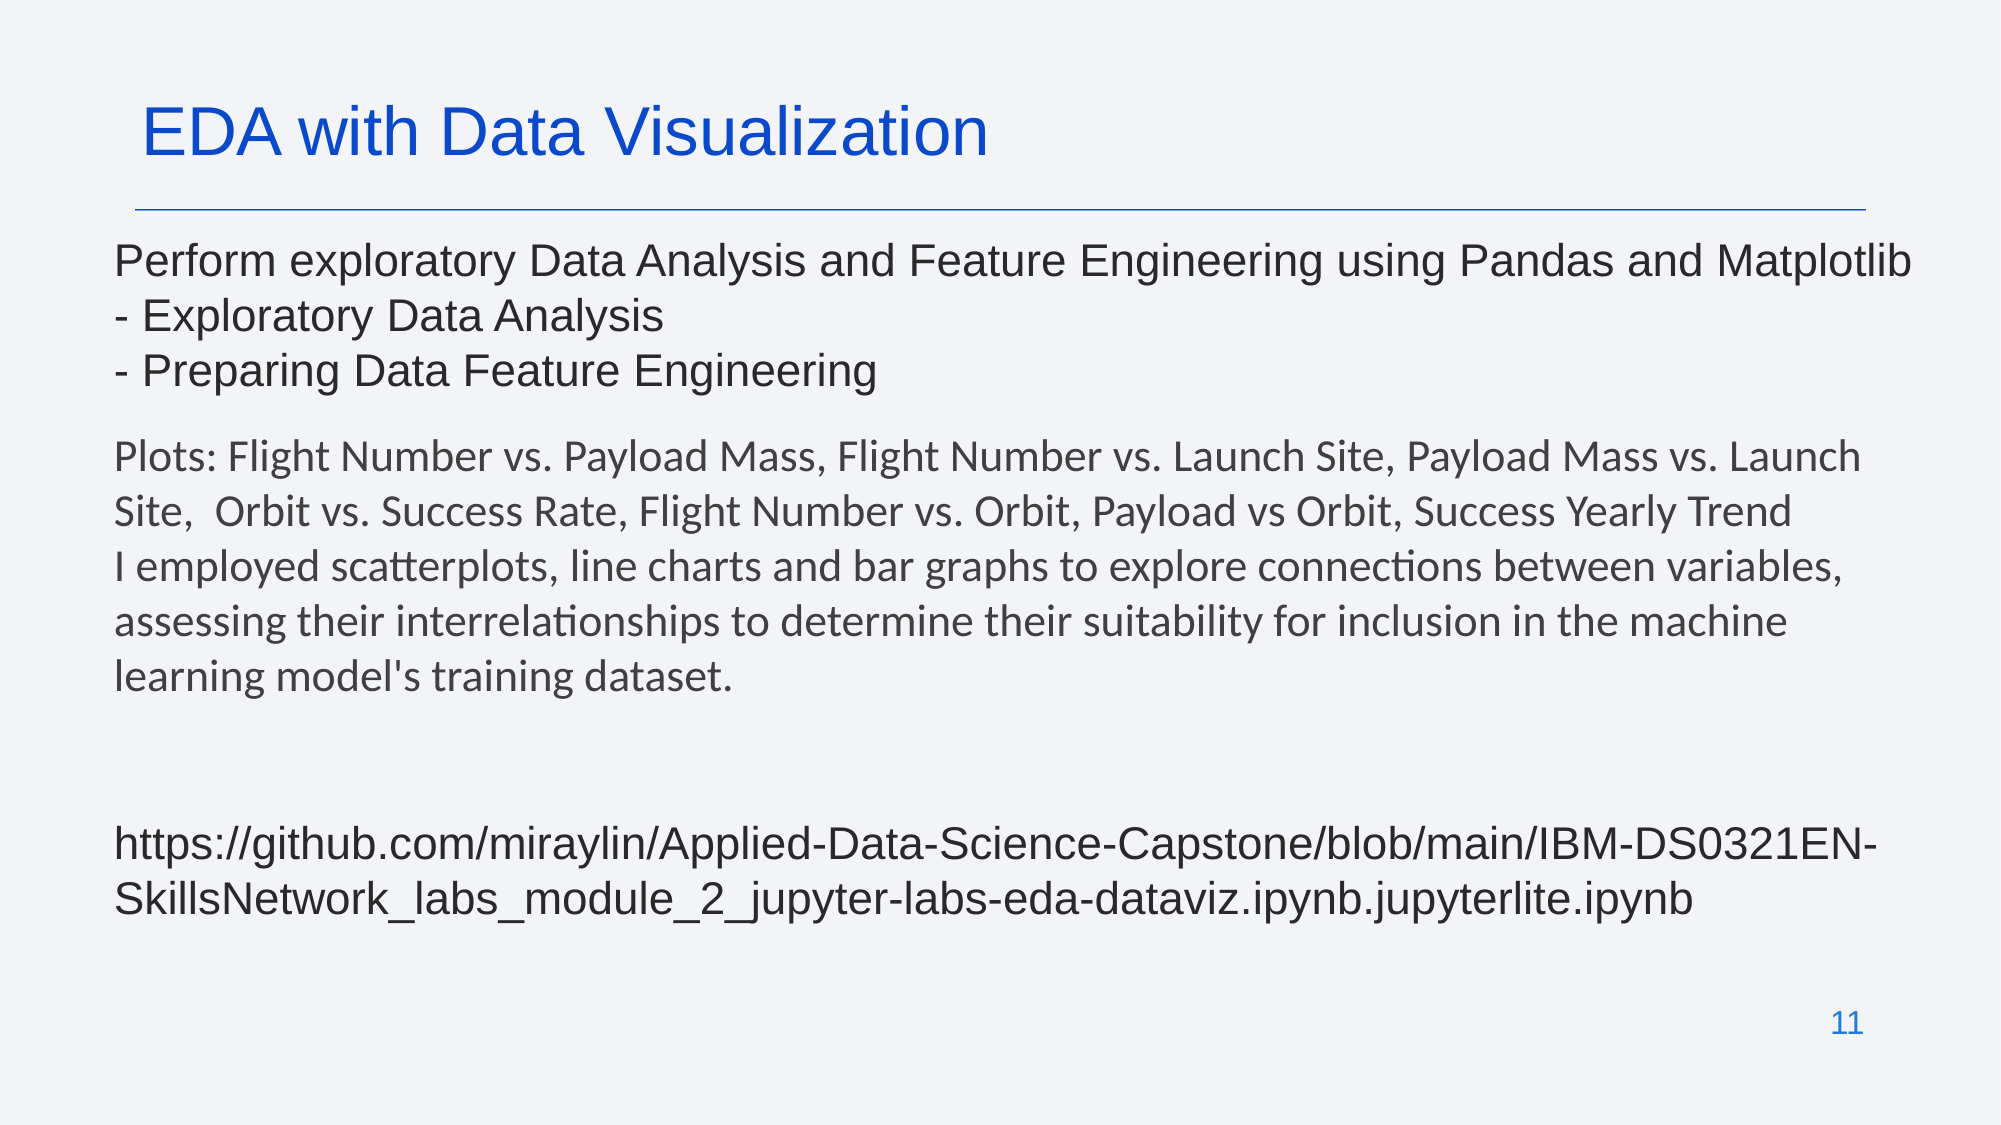

EDA with Data Visualization
Perform exploratory Data Analysis and Feature Engineering using Pandas and Matplotlib
- Exploratory Data Analysis
- Preparing Data Feature Engineering
Plots: Flight Number vs. Payload Mass, Flight Number vs. Launch Site, Payload Mass vs. Launch Site,  Orbit vs. Success Rate, Flight Number vs. Orbit, Payload vs Orbit, Success Yearly Trend
I employed scatterplots, line charts and bar graphs to explore connections between variables, assessing their interrelationships to determine their suitability for inclusion in the machine learning model's training dataset.

https://github.com/miraylin/Applied-Data-Science-Capstone/blob/main/IBM-DS0321EN-SkillsNetwork_labs_module_2_jupyter-labs-eda-dataviz.ipynb.jupyterlite.ipynb

# 11